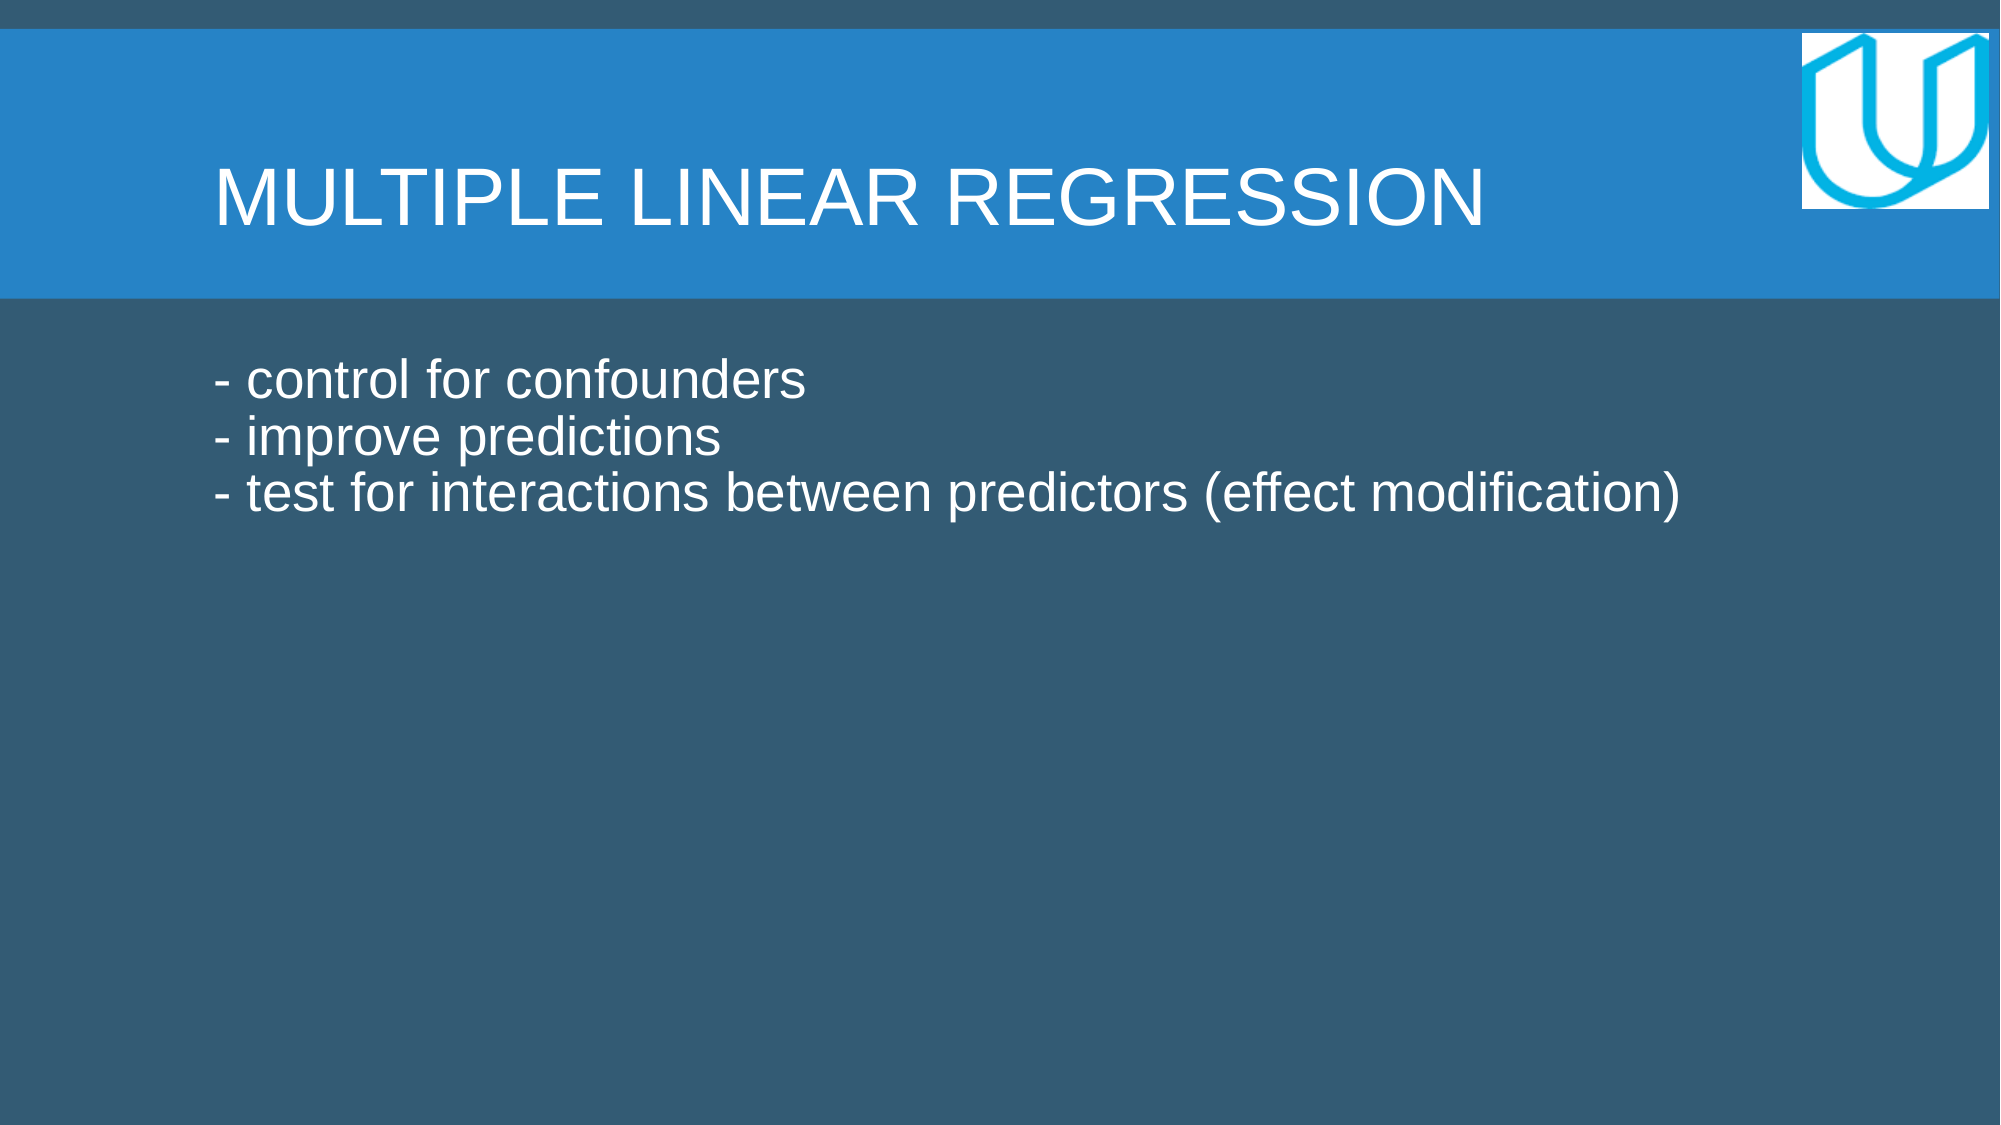

Multiple linear regression
- control for confounders
- improve predictions
- test for interactions between predictors (effect modification)